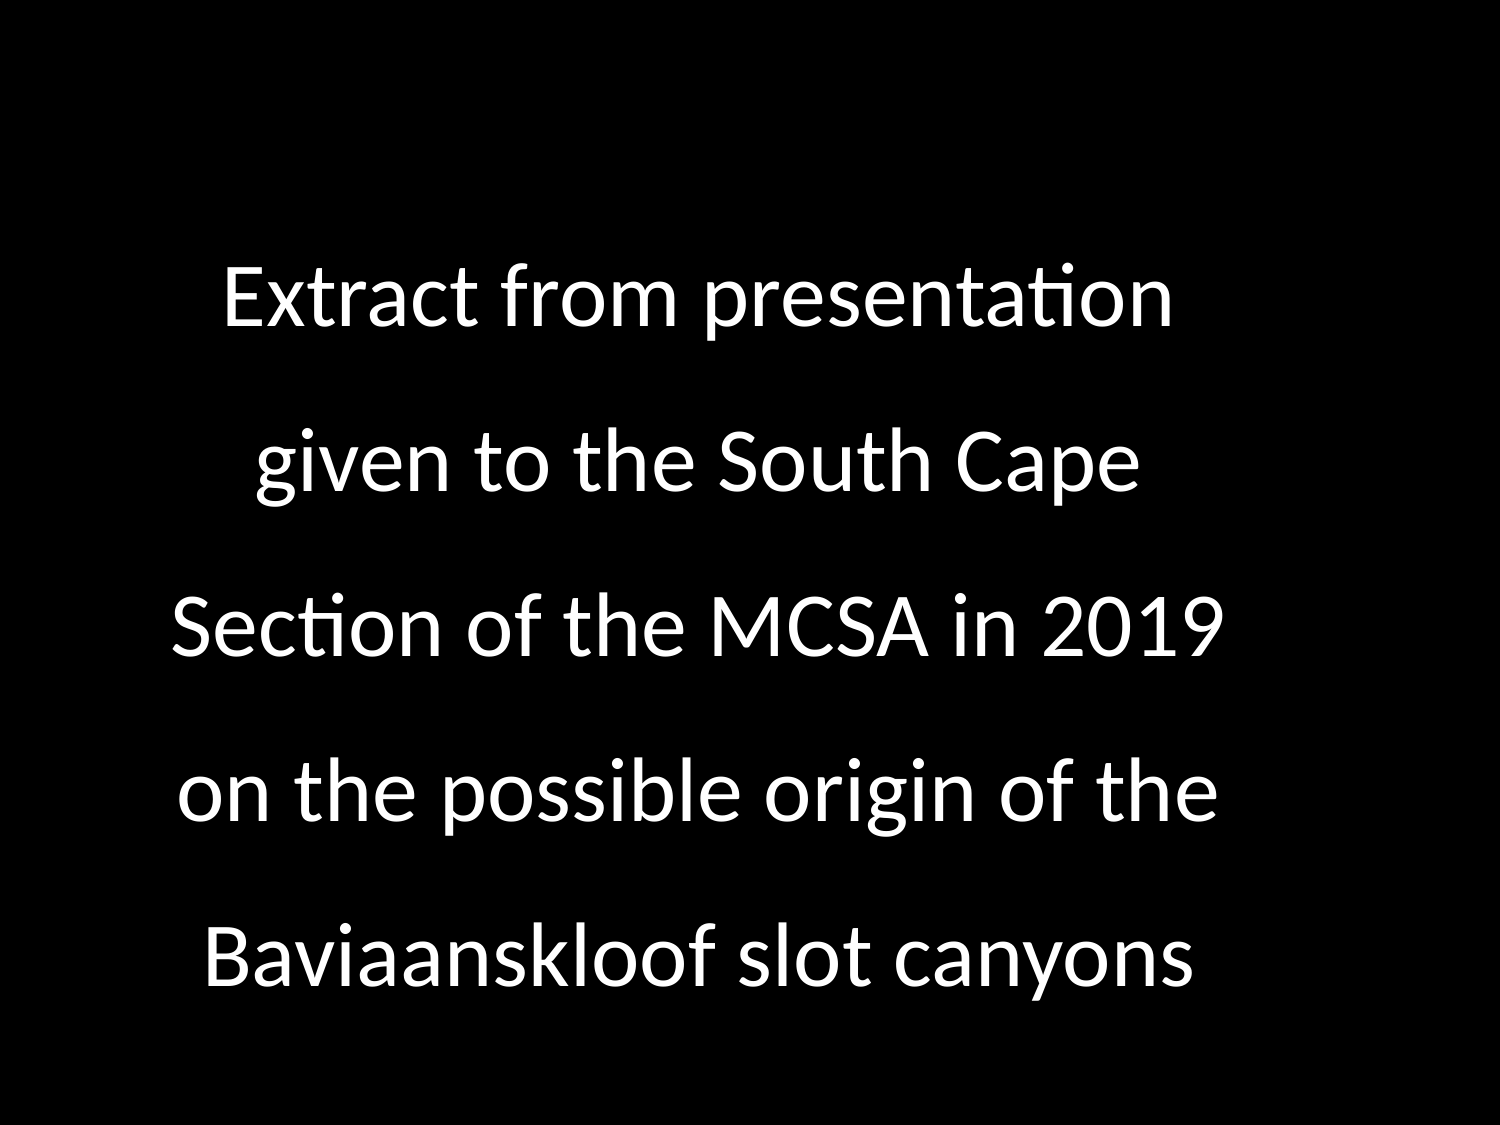

# Extract from presentation given to the South Cape Section of the MCSA in 2019 on the possible origin of the Baviaanskloof slot canyons